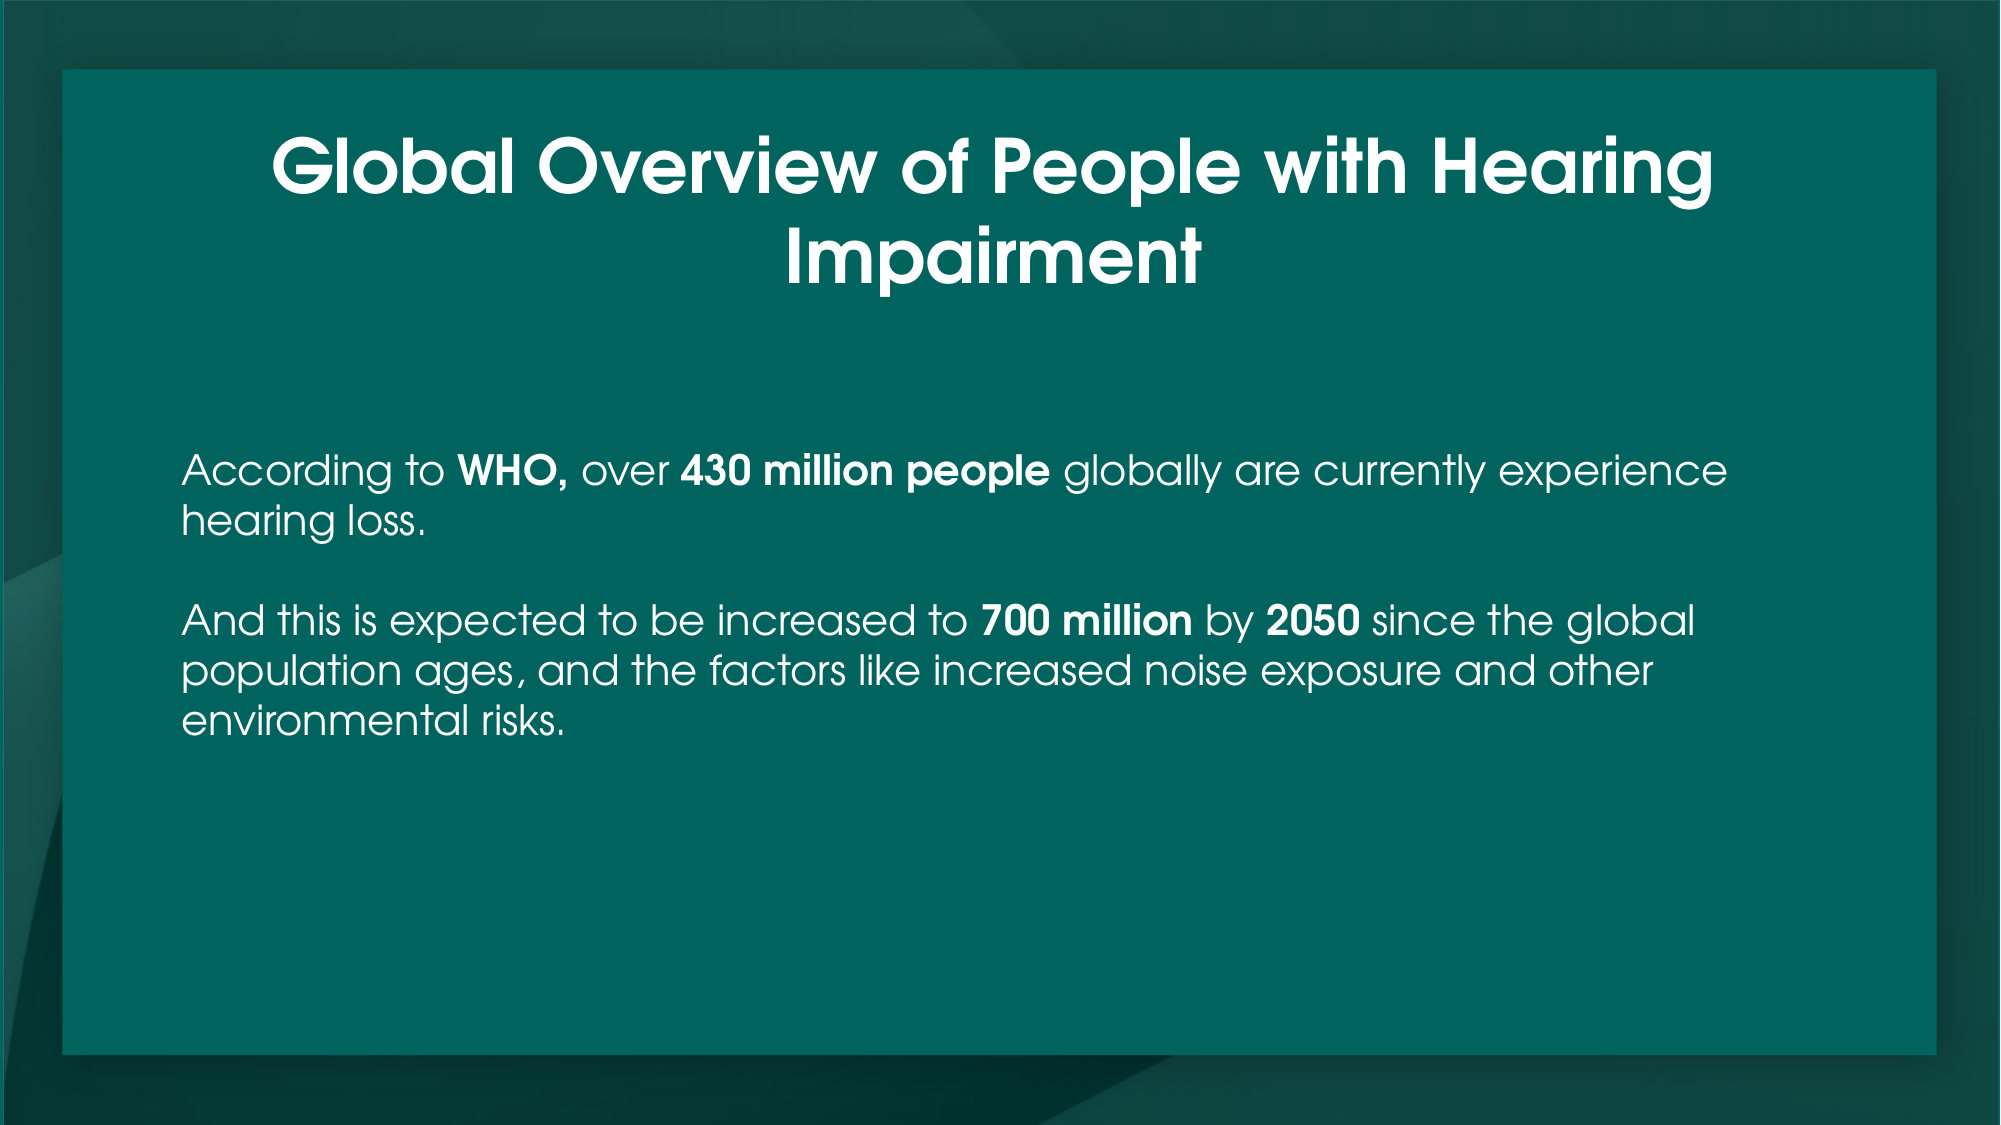

# Global Overview of People with Hearing Impairment
According to WHO, over 430 million people globally are currently experience hearing loss.
And this is expected to be increased to 700 million by 2050 since the global population ages, and the factors like increased noise exposure and other environmental risks.